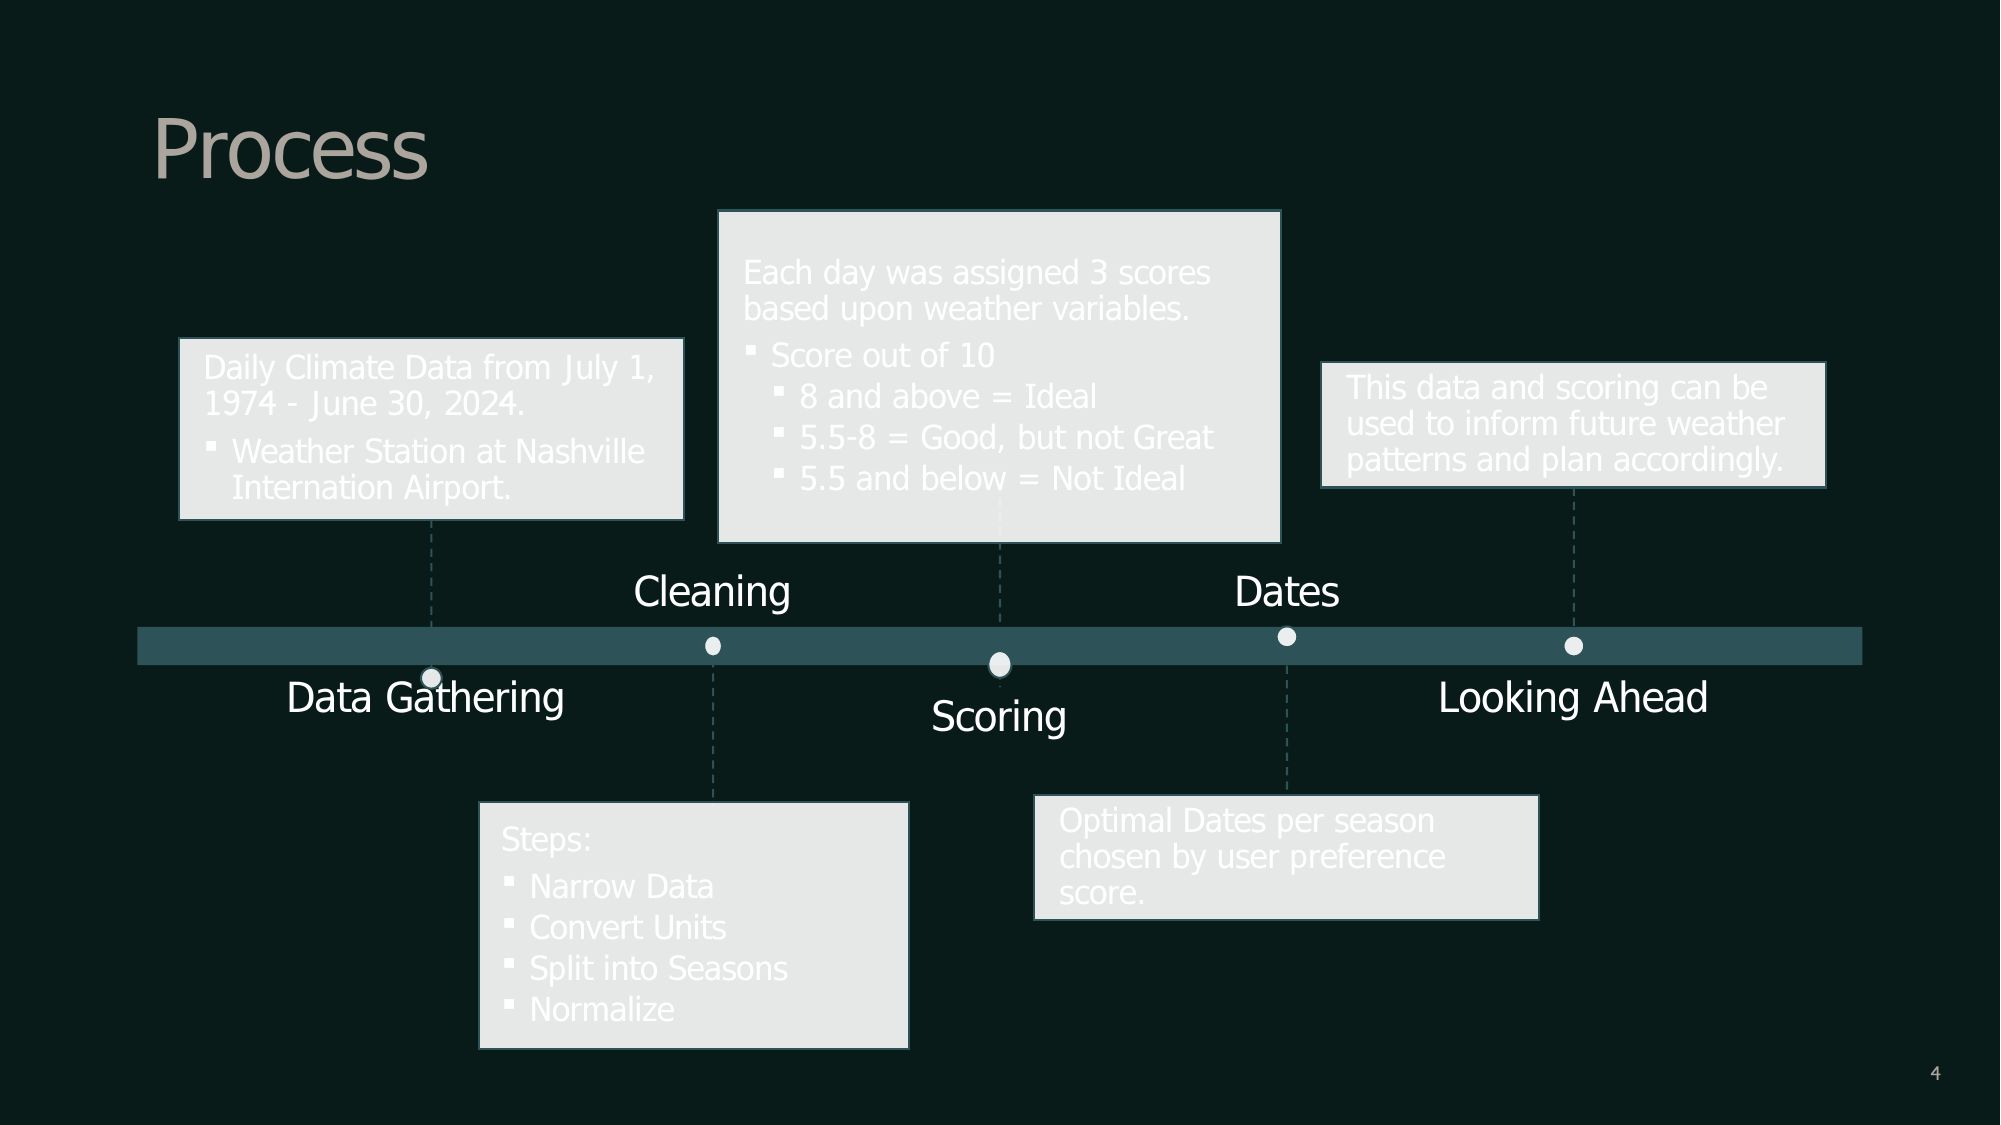

# Process
Daily Climate Data from July 1, 1974 - June 30, 2024.
Weather Station at Nashville Internation Airport.
Data Gathering
Steps:
Narrow Data
Convert Units
Split into Seasons
Normalize
Cleaning
Each day was assigned 3 scores based upon weather variables.
Score out of 10
8 and above = Ideal
5.5-8 = Good, but not Great
5.5 and below = Not Ideal
Scoring
Optimal Dates per season chosen by user preference score.
Dates
This data and scoring can be used to inform future weather patterns and plan accordingly.
Looking Ahead
4